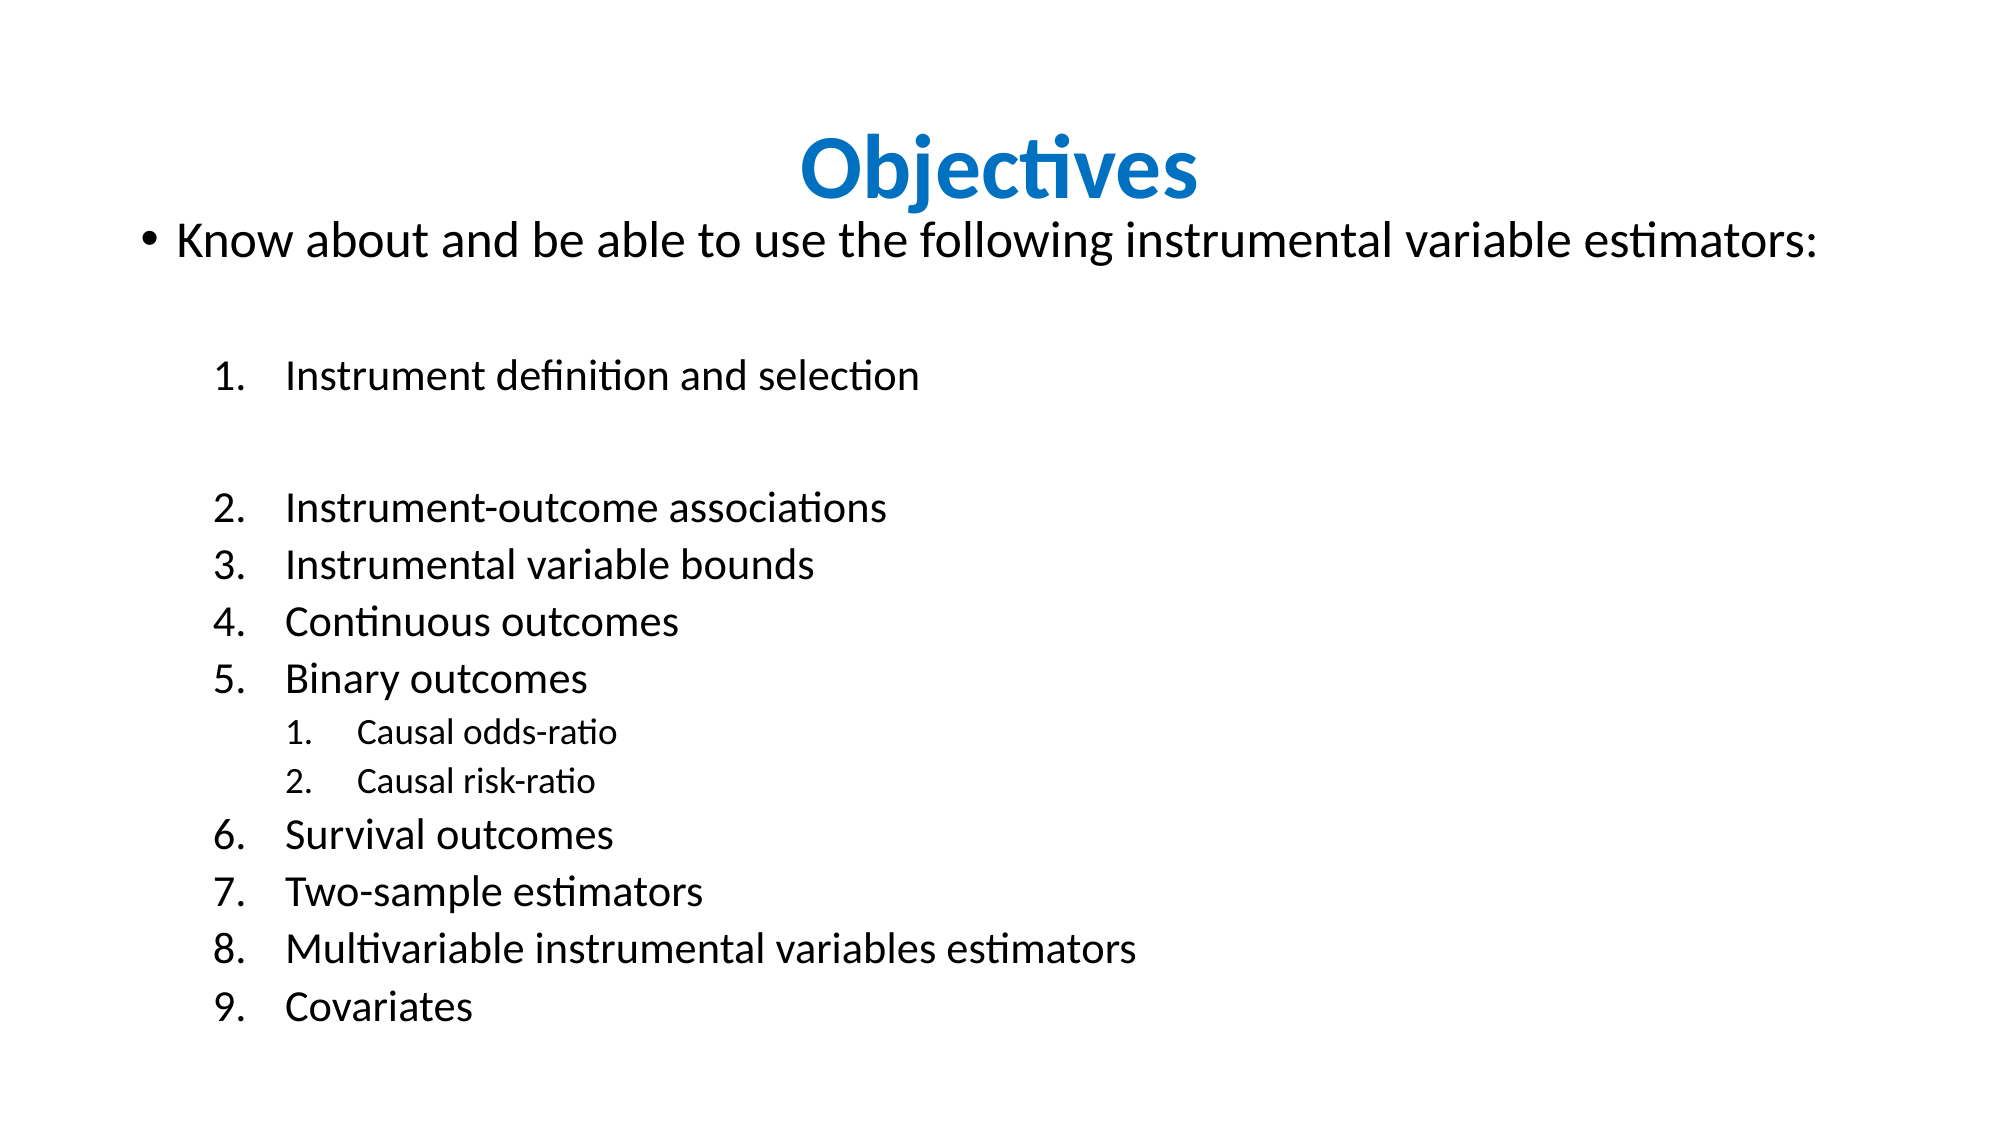

# Objectives
Know about and be able to use the following instrumental variable estimators:

Instrument definition and selection

Instrument-outcome associations
Instrumental variable bounds
Continuous outcomes
Binary outcomes
Causal odds-ratio
Causal risk-ratio
Survival outcomes
Two-sample estimators
Multivariable instrumental variables estimators
Covariates